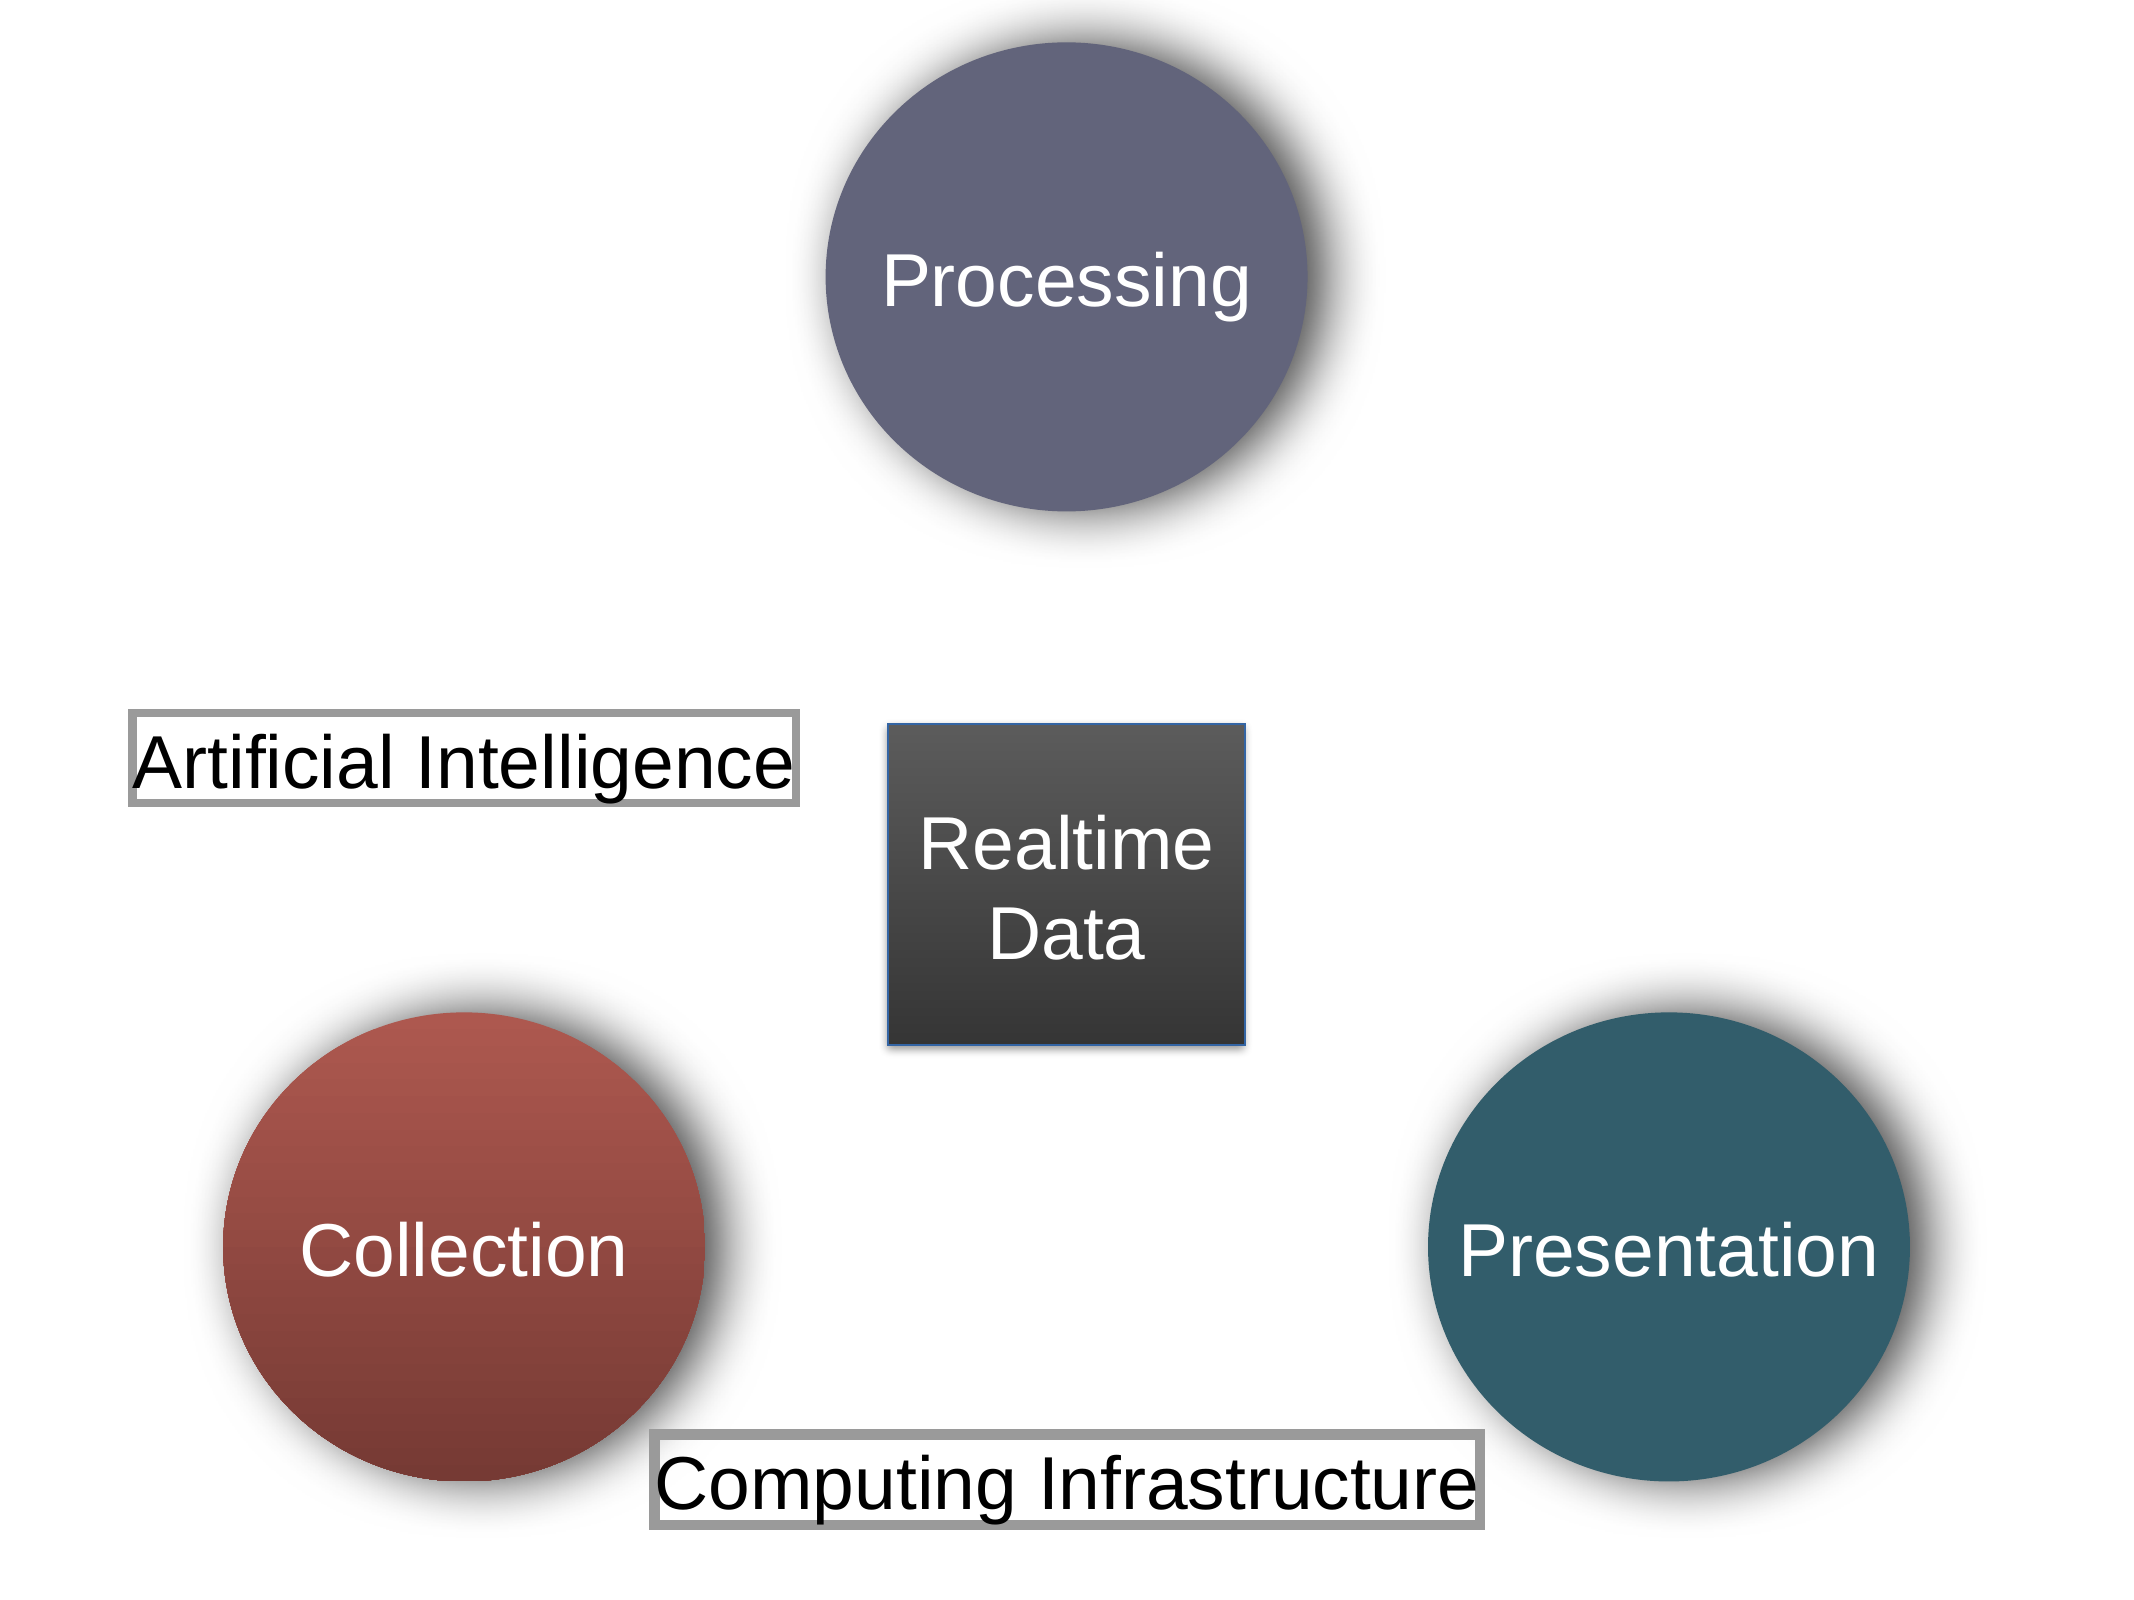

Processing
Artificial Intelligence
Realtime
Data
Collection
Presentation
Computing Infrastructure